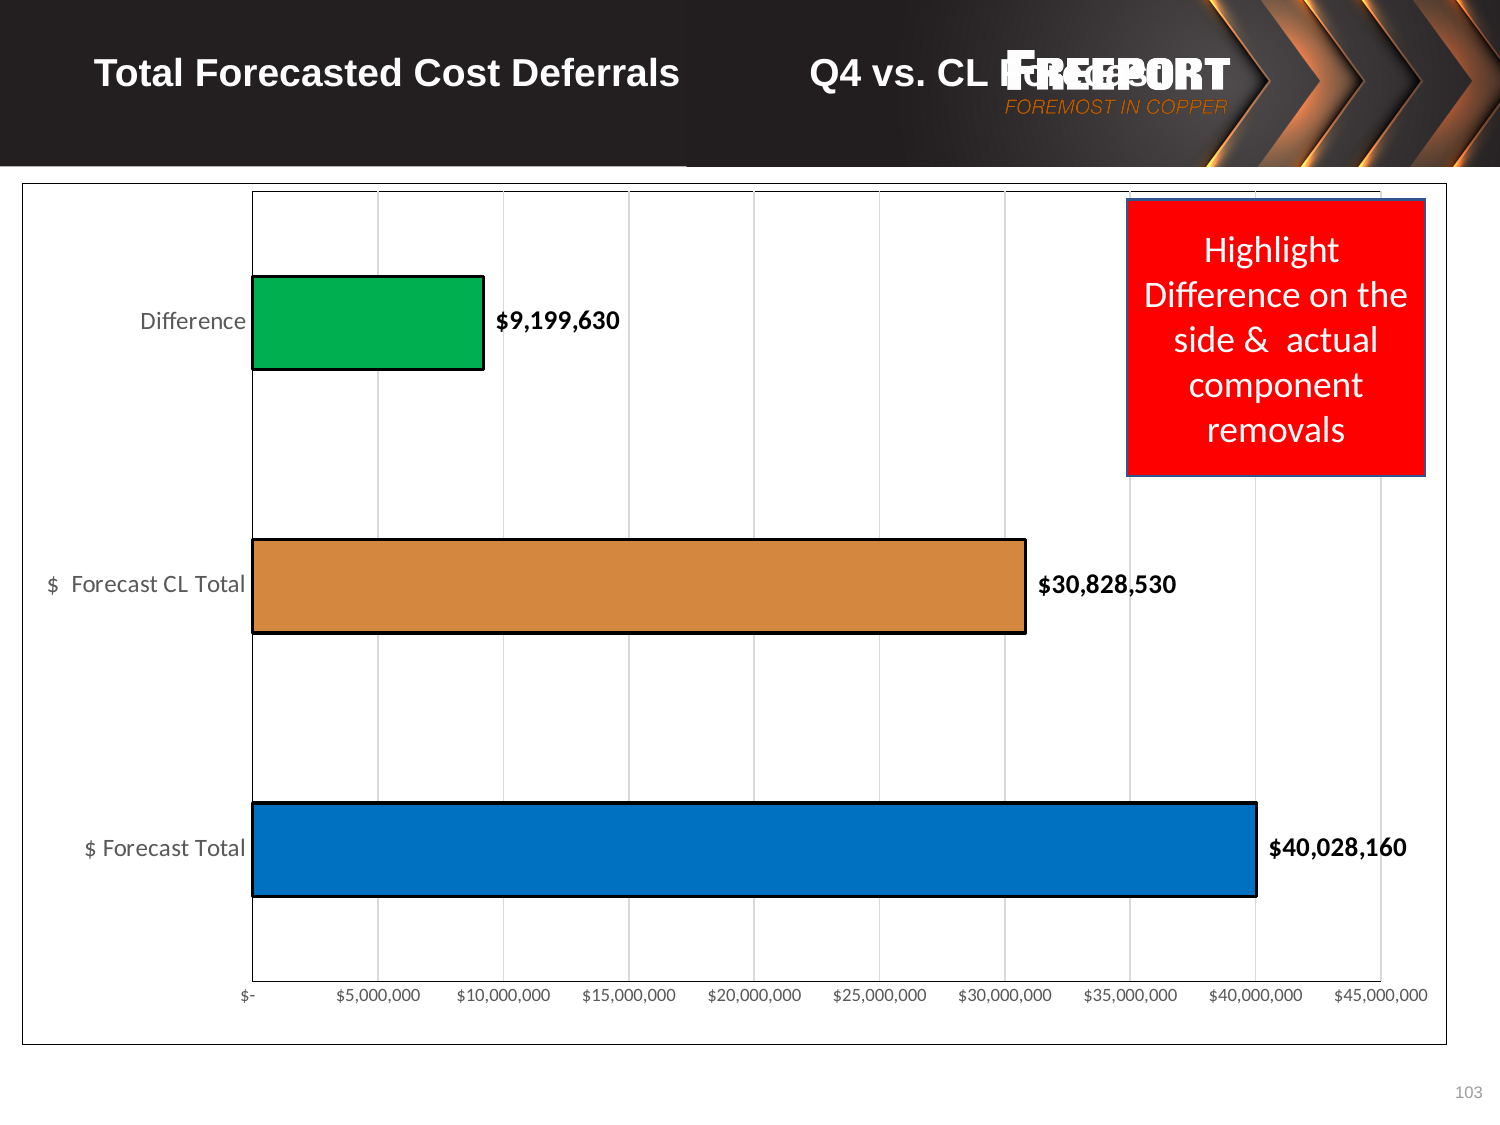

# Total Forecasted Cost Deferrals            Q4 vs. CL Forecast

### Chart

| Category |  |
|---|---|
| $ Forecast Total | 40028160.0 |
| $  Forecast CL Total | 30828530.0 |
| Difference | 9199630.0 |
Highlight  Difference on the side &  actual component removals
103